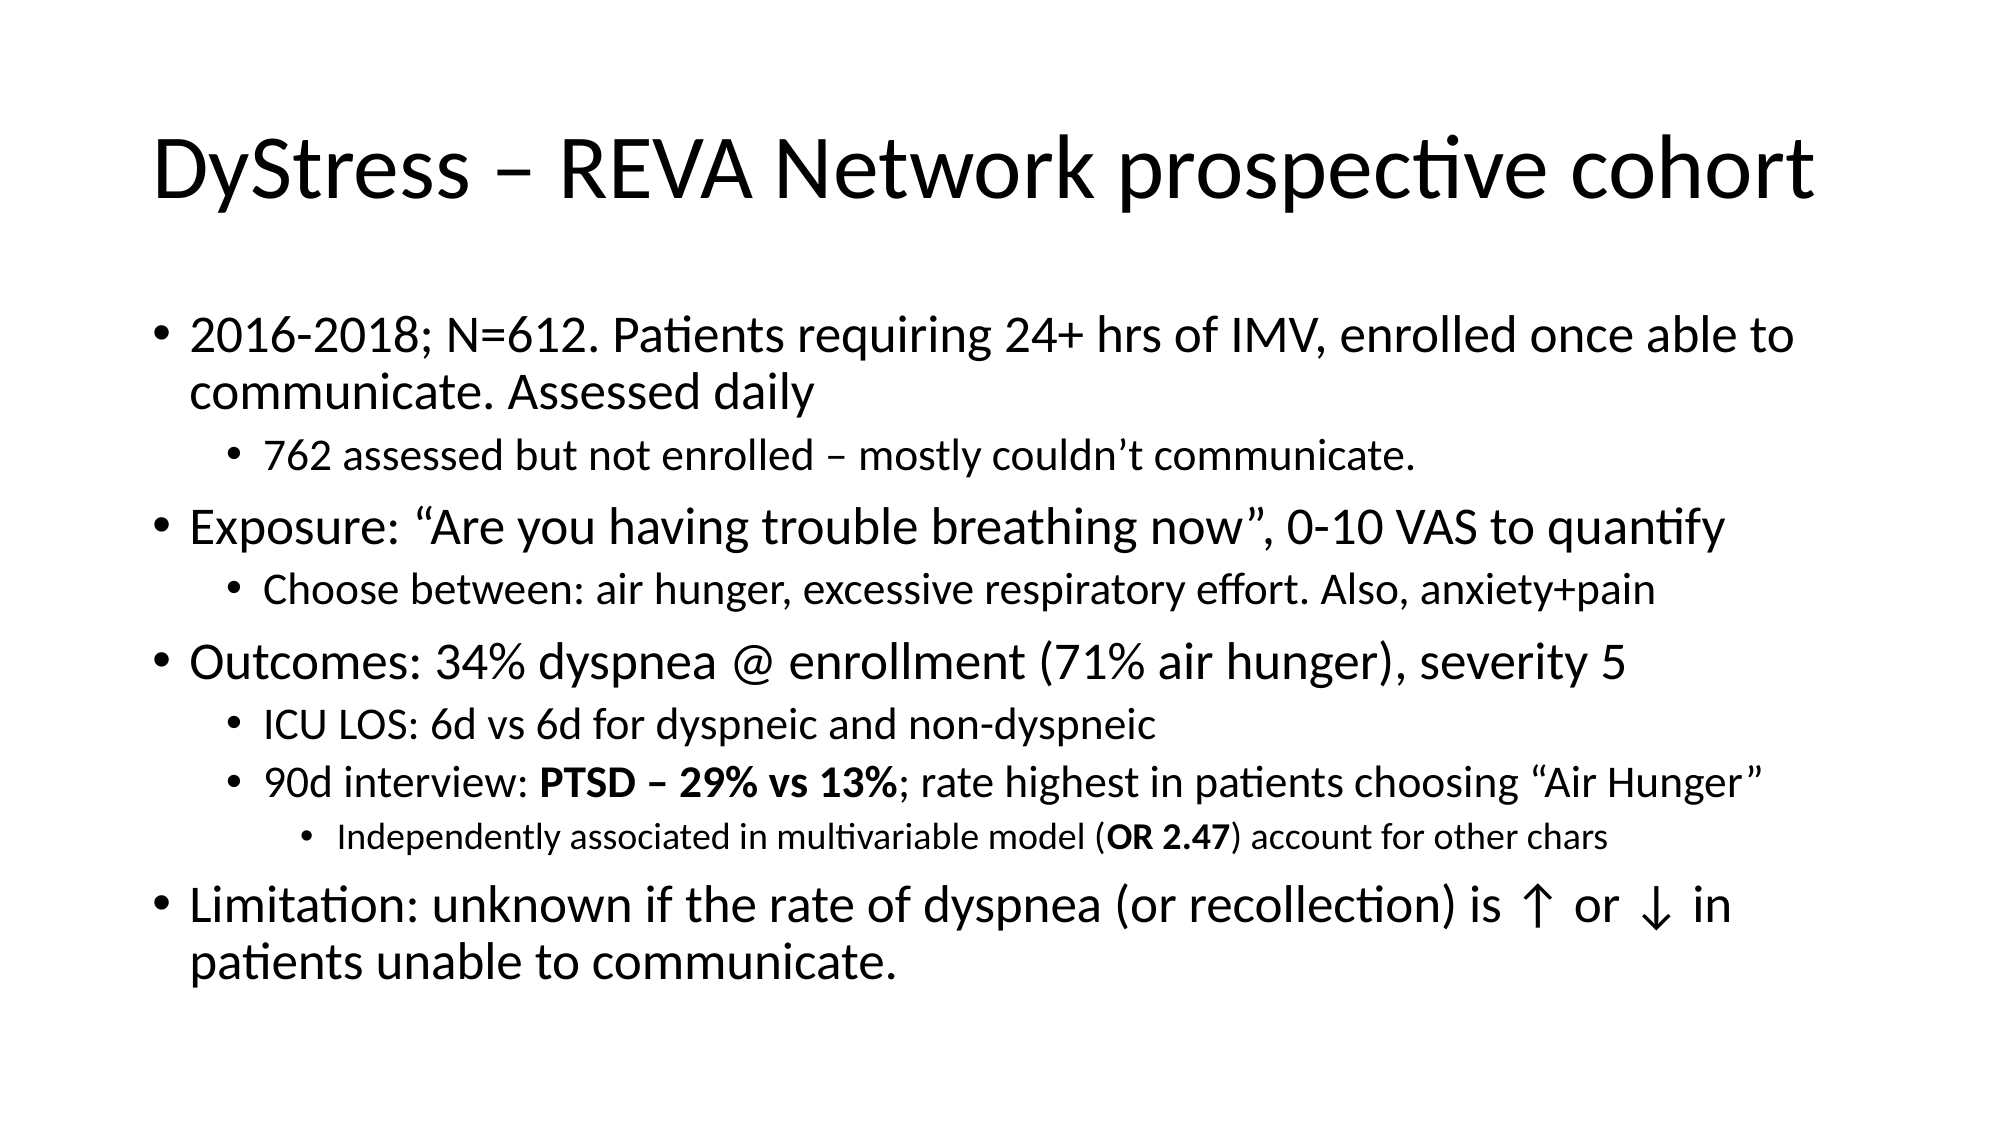

# DyStress – REVA Network prospective cohort
2016-2018; N=612. Patients requiring 24+ hrs of IMV, enrolled once able to communicate. Assessed daily
762 assessed but not enrolled – mostly couldn’t communicate.
Exposure: “Are you having trouble breathing now”, 0-10 VAS to quantify
Choose between: air hunger, excessive respiratory effort. Also, anxiety+pain
Outcomes: 34% dyspnea @ enrollment (71% air hunger), severity 5
ICU LOS: 6d vs 6d for dyspneic and non-dyspneic
90d interview: PTSD – 29% vs 13%; rate highest in patients choosing “Air Hunger”
Independently associated in multivariable model (OR 2.47) account for other chars
Limitation: unknown if the rate of dyspnea (or recollection) is ↑ or ↓ in patients unable to communicate.